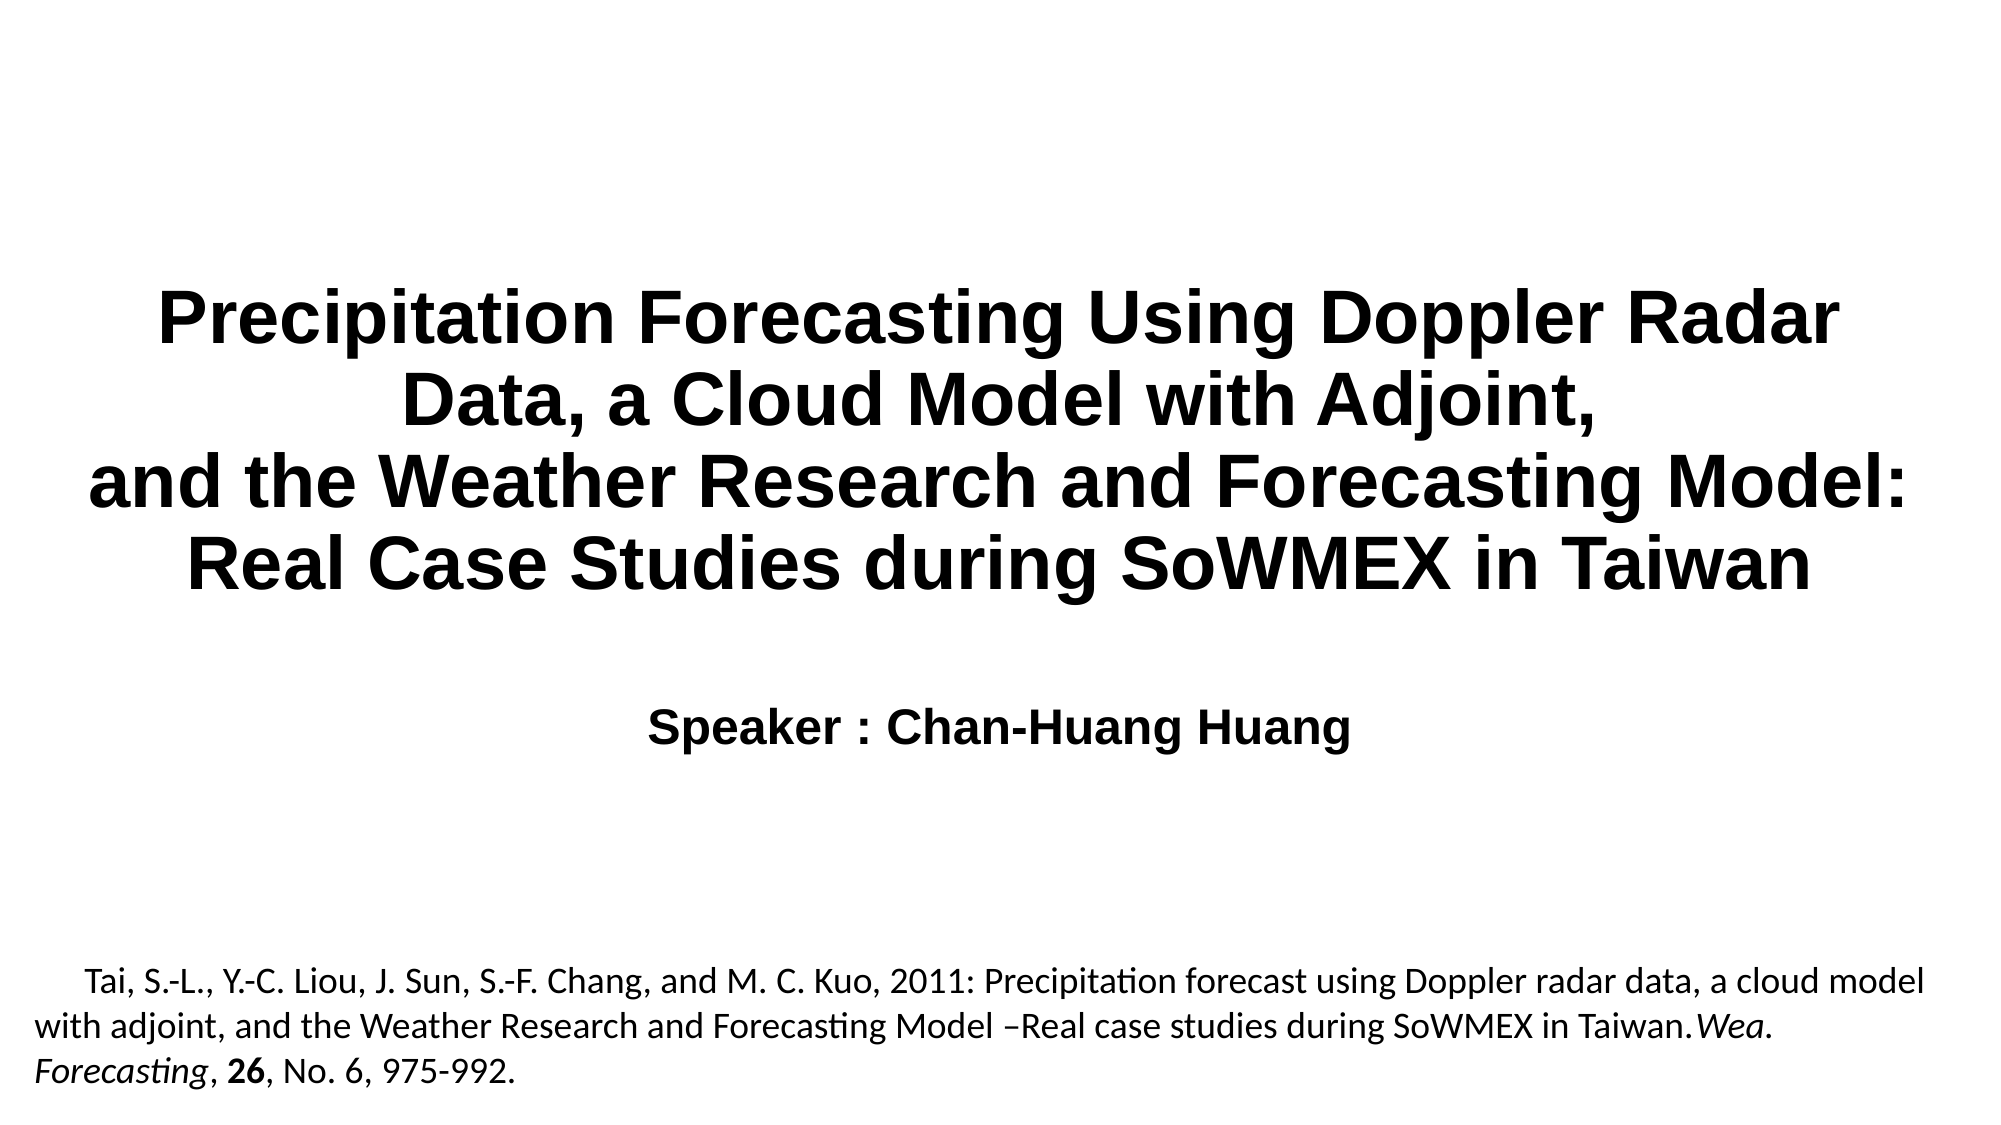

# Precipitation Forecasting Using Doppler Radar Data, a Cloud Model with Adjoint, and the Weather Research and Forecasting Model: Real Case Studies during SoWMEX in Taiwan

Speaker : Chan-Huang Huang
Tai, S.-L., Y.-C. Liou, J. Sun, S.-F. Chang, and M. C. Kuo, 2011: Precipitation forecast using Doppler radar data, a cloud model with adjoint, and the Weather Research and Forecasting Model –Real case studies during SoWMEX in Taiwan.Wea. Forecasting, 26, No. 6, 975-992.